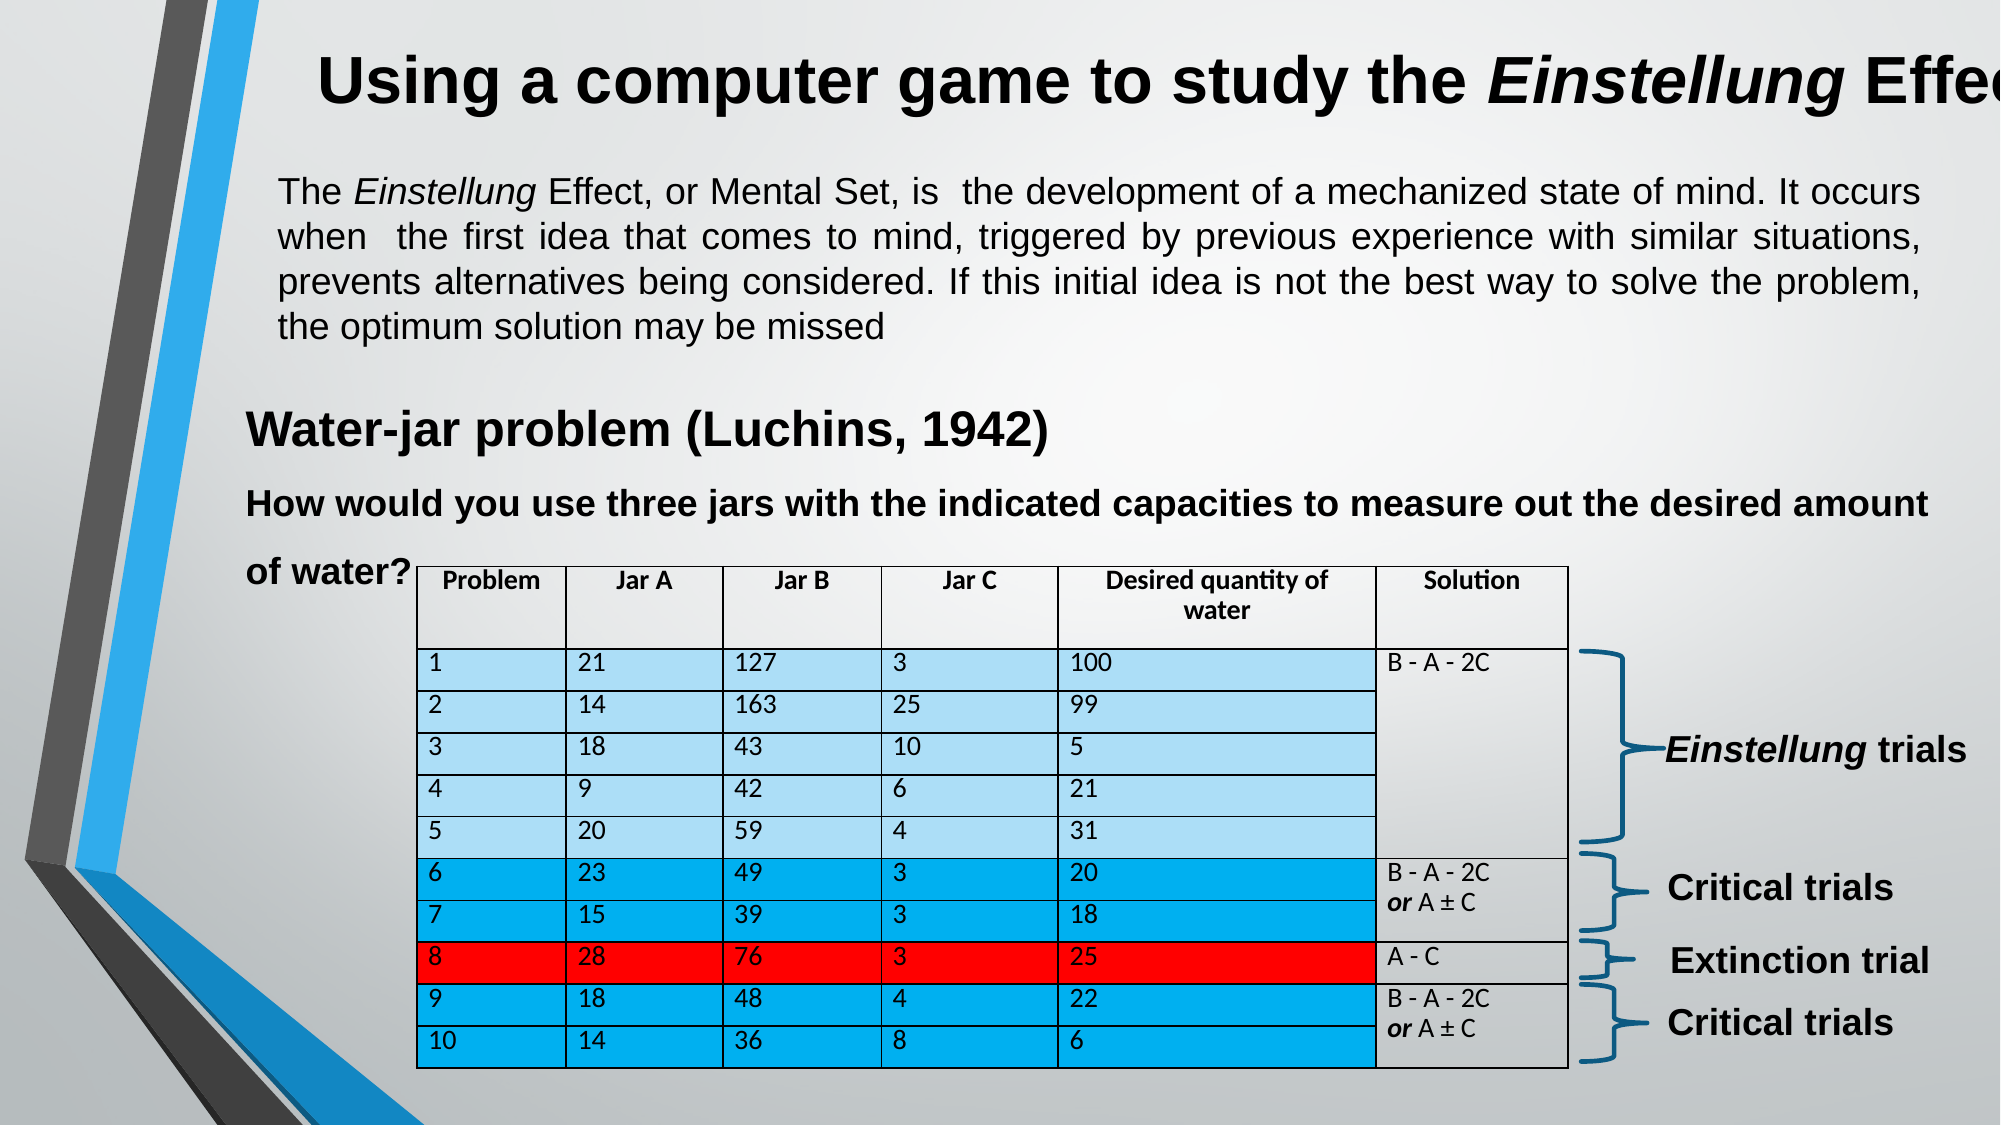

Using a computer game to study the Einstellung Effect
The Einstellung Effect, or Mental Set, is  the development of a mechanized state of mind. It occurs when  the first idea that comes to mind, triggered by previous experience with similar situations, prevents alternatives being considered. If this initial idea is not the best way to solve the problem, the optimum solution may be missed
Water-jar problem (Luchins, 1942)
How would you use three jars with the indicated capacities to measure out the desired amount of water?
| Problem | Jar A | Jar B | Jar C | Desired quantity of water | Solution |
| --- | --- | --- | --- | --- | --- |
| 1 | 21 | 127 | 3 | 100 | B - A - 2C |
| 2 | 14 | 163 | 25 | 99 |  |
| 3 | 18 | 43 | 10 | 5 |  |
| 4 | 9 | 42 | 6 | 21 |  |
| 5 | 20 | 59 | 4 | 31 |  |
| 6 | 23 | 49 | 3 | 20 | B - A - 2C or A ± C |
| 7 | 15 | 39 | 3 | 18 |  |
| 8 | 28 | 76 | 3 | 25 | A - C |
| 9 | 18 | 48 | 4 | 22 | B - A - 2C or A ± C |
| 10 | 14 | 36 | 8 | 6 |  |

Einstellung trials

Critical trials
Extinction trial

Critical trials